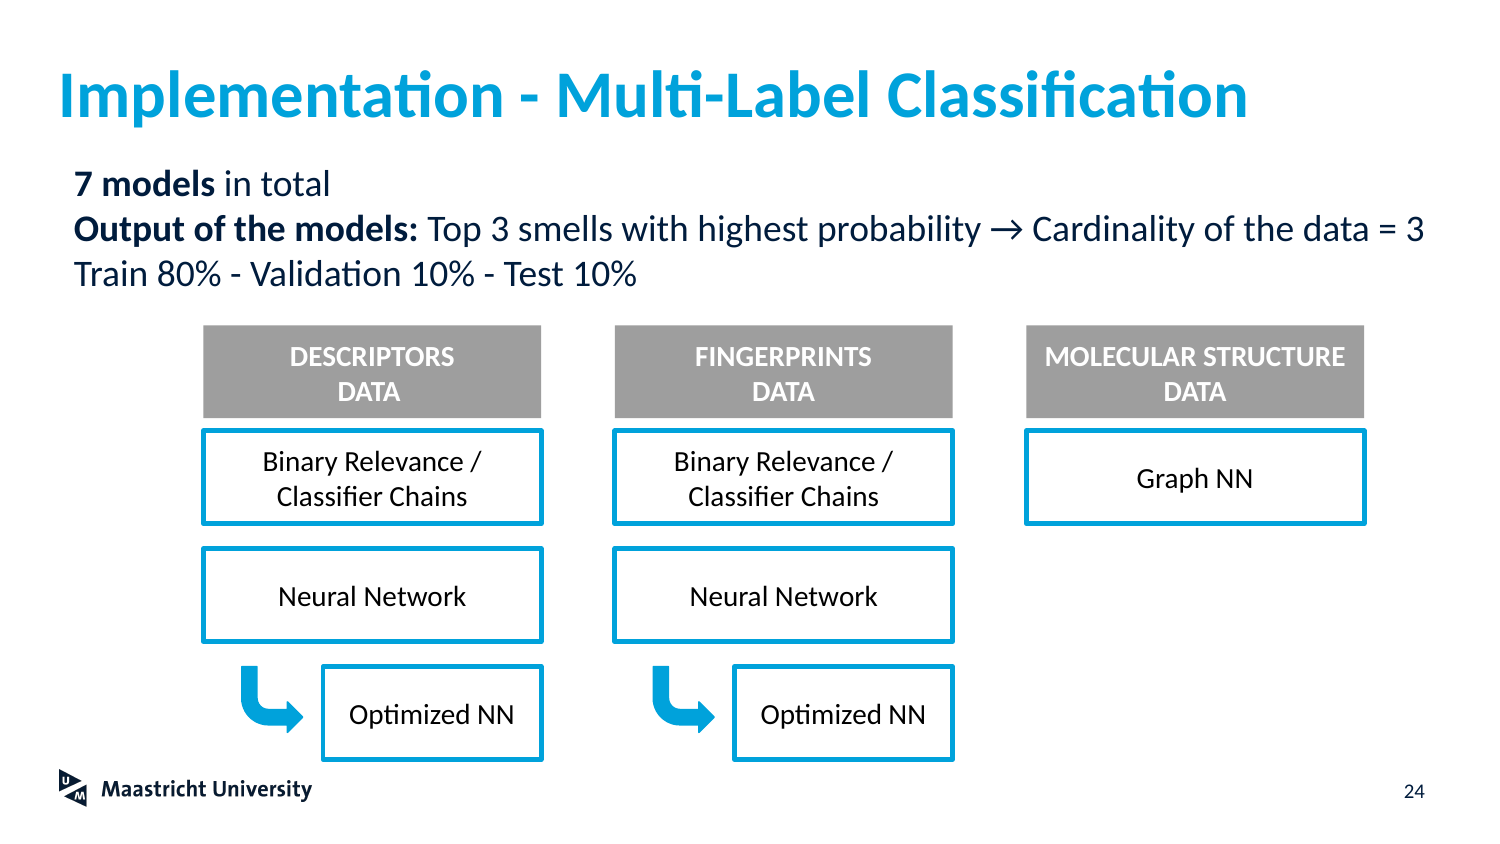

# Implementation - Multi-Label Classification
7 models in total
Output of the models: Top 3 smells with highest probability → Cardinality of the data = 3
Train 80% - Validation 10% - Test 10%
DESCRIPTORS
DATA
FINGERPRINTS
DATA
MOLECULAR STRUCTURE
DATA
Binary Relevance / Classifier Chains
Binary Relevance / Classifier Chains
Graph NN
Neural Network
Neural Network

Optimized NN

Optimized NN
24